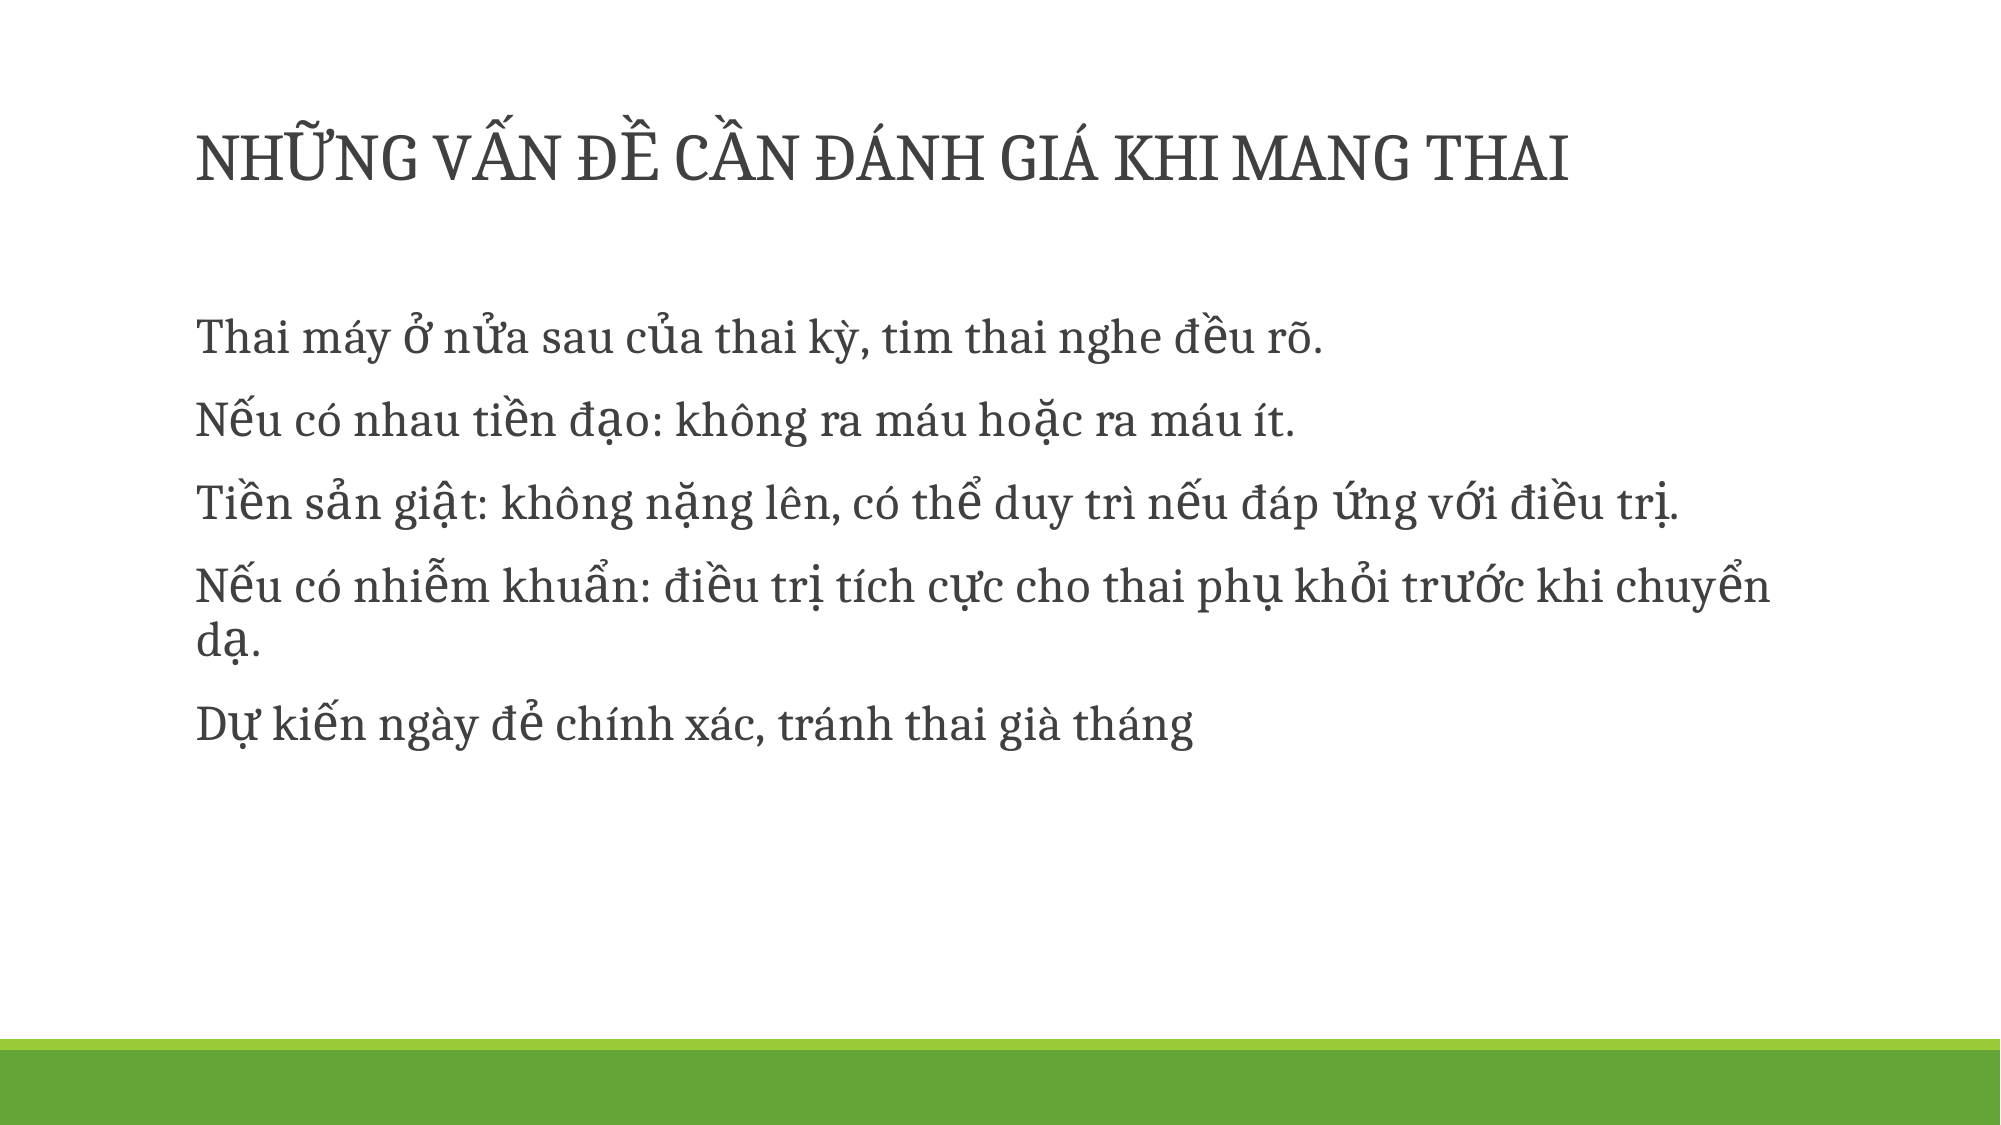

# NHỮNG VẤN ĐỀ CẦN ĐÁNH GIÁ KHI MANG THAI
Thai máy ở nửa sau của thai kỳ, tim thai nghe đều rõ.
Nếu có nhau tiền đạo: không ra máu hoặc ra máu ít.
Tiền sản giật: không nặng lên, có thể duy trì nếu đáp ứng với điều trị.
Nếu có nhiễm khuẩn: điều trị tích cực cho thai phụ khỏi trước khi chuyển dạ.
Dự kiến ngày đẻ chính xác, tránh thai già tháng